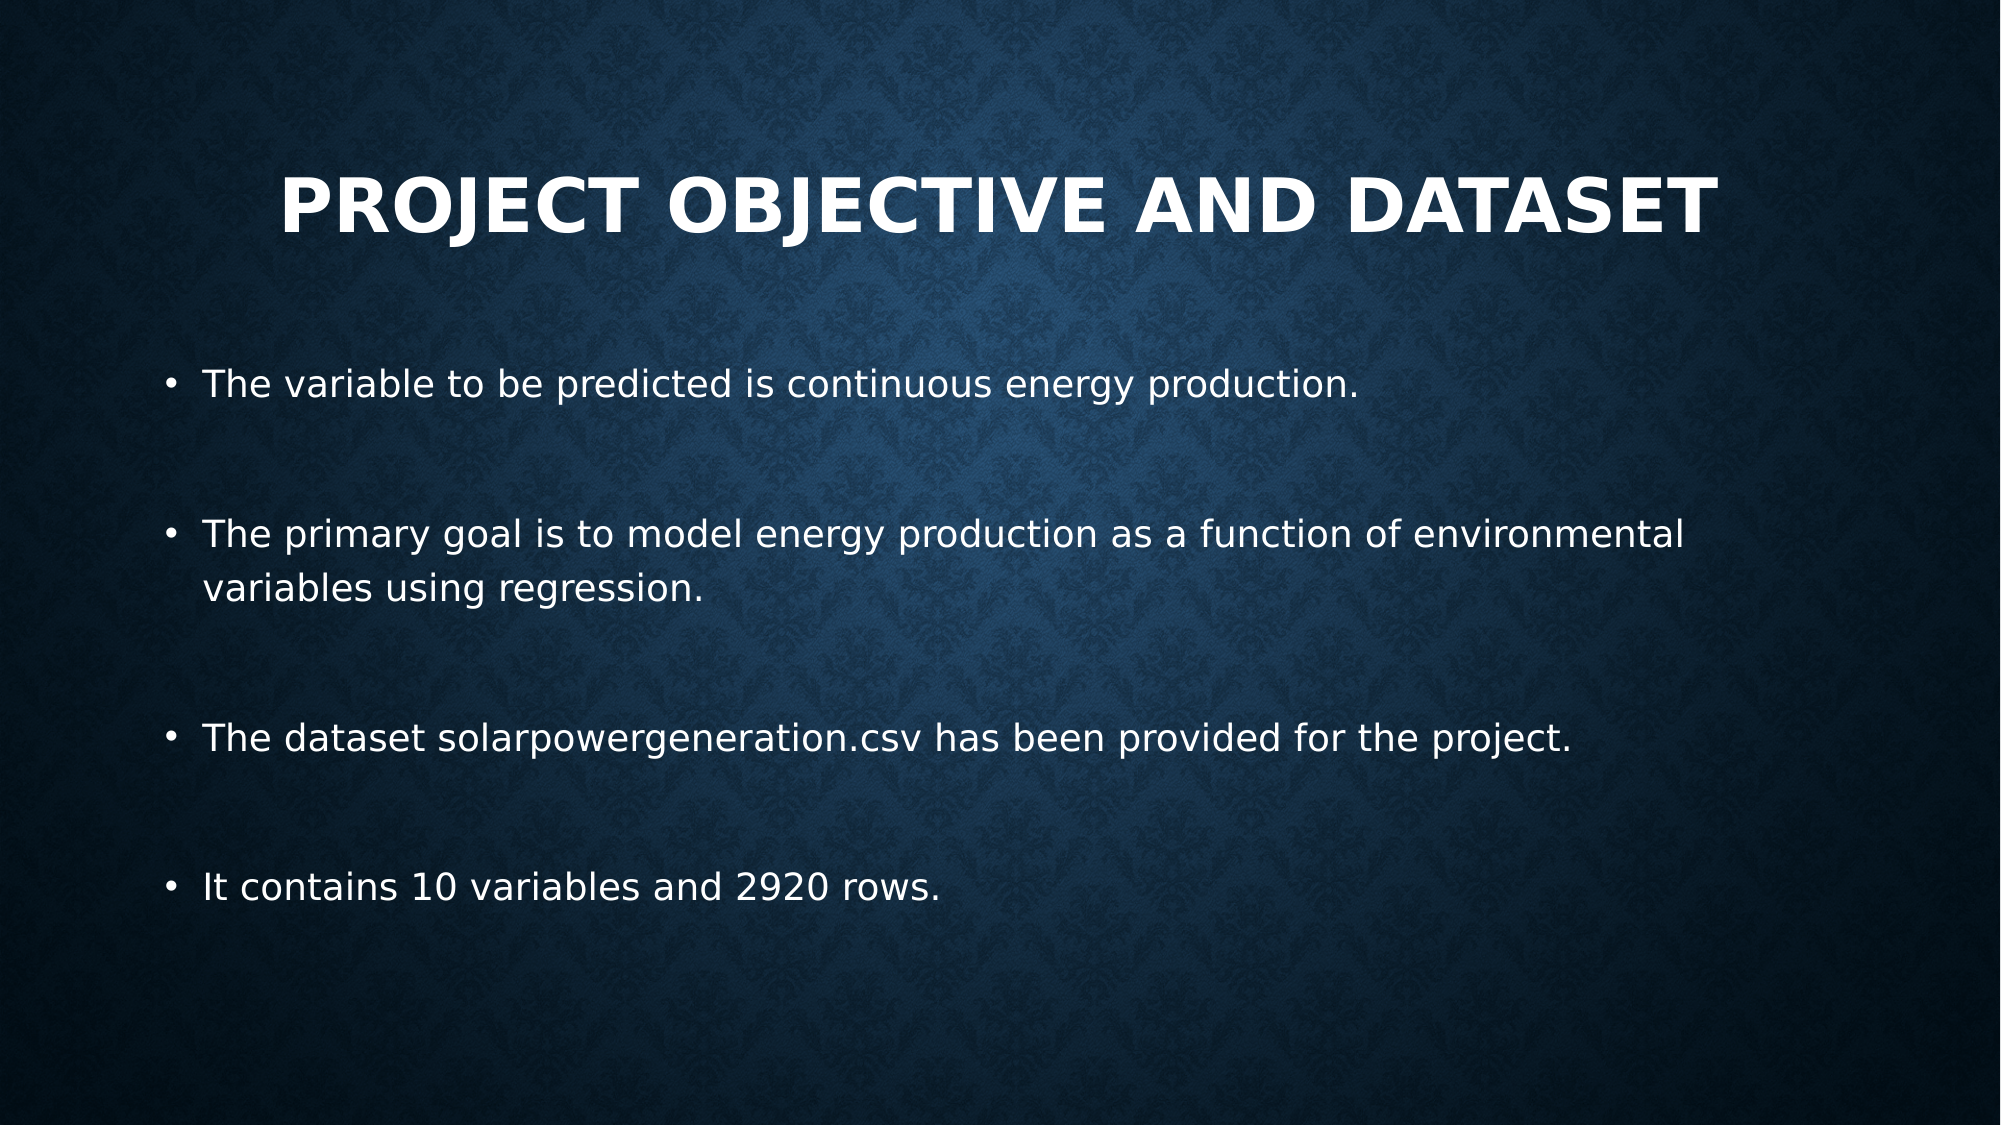

# Project objective and dataset
The variable to be predicted is continuous energy production.

The primary goal is to model energy production as a function of environmental variables using regression.

The dataset solarpowergeneration.csv has been provided for the project.

It contains 10 variables and 2920 rows.